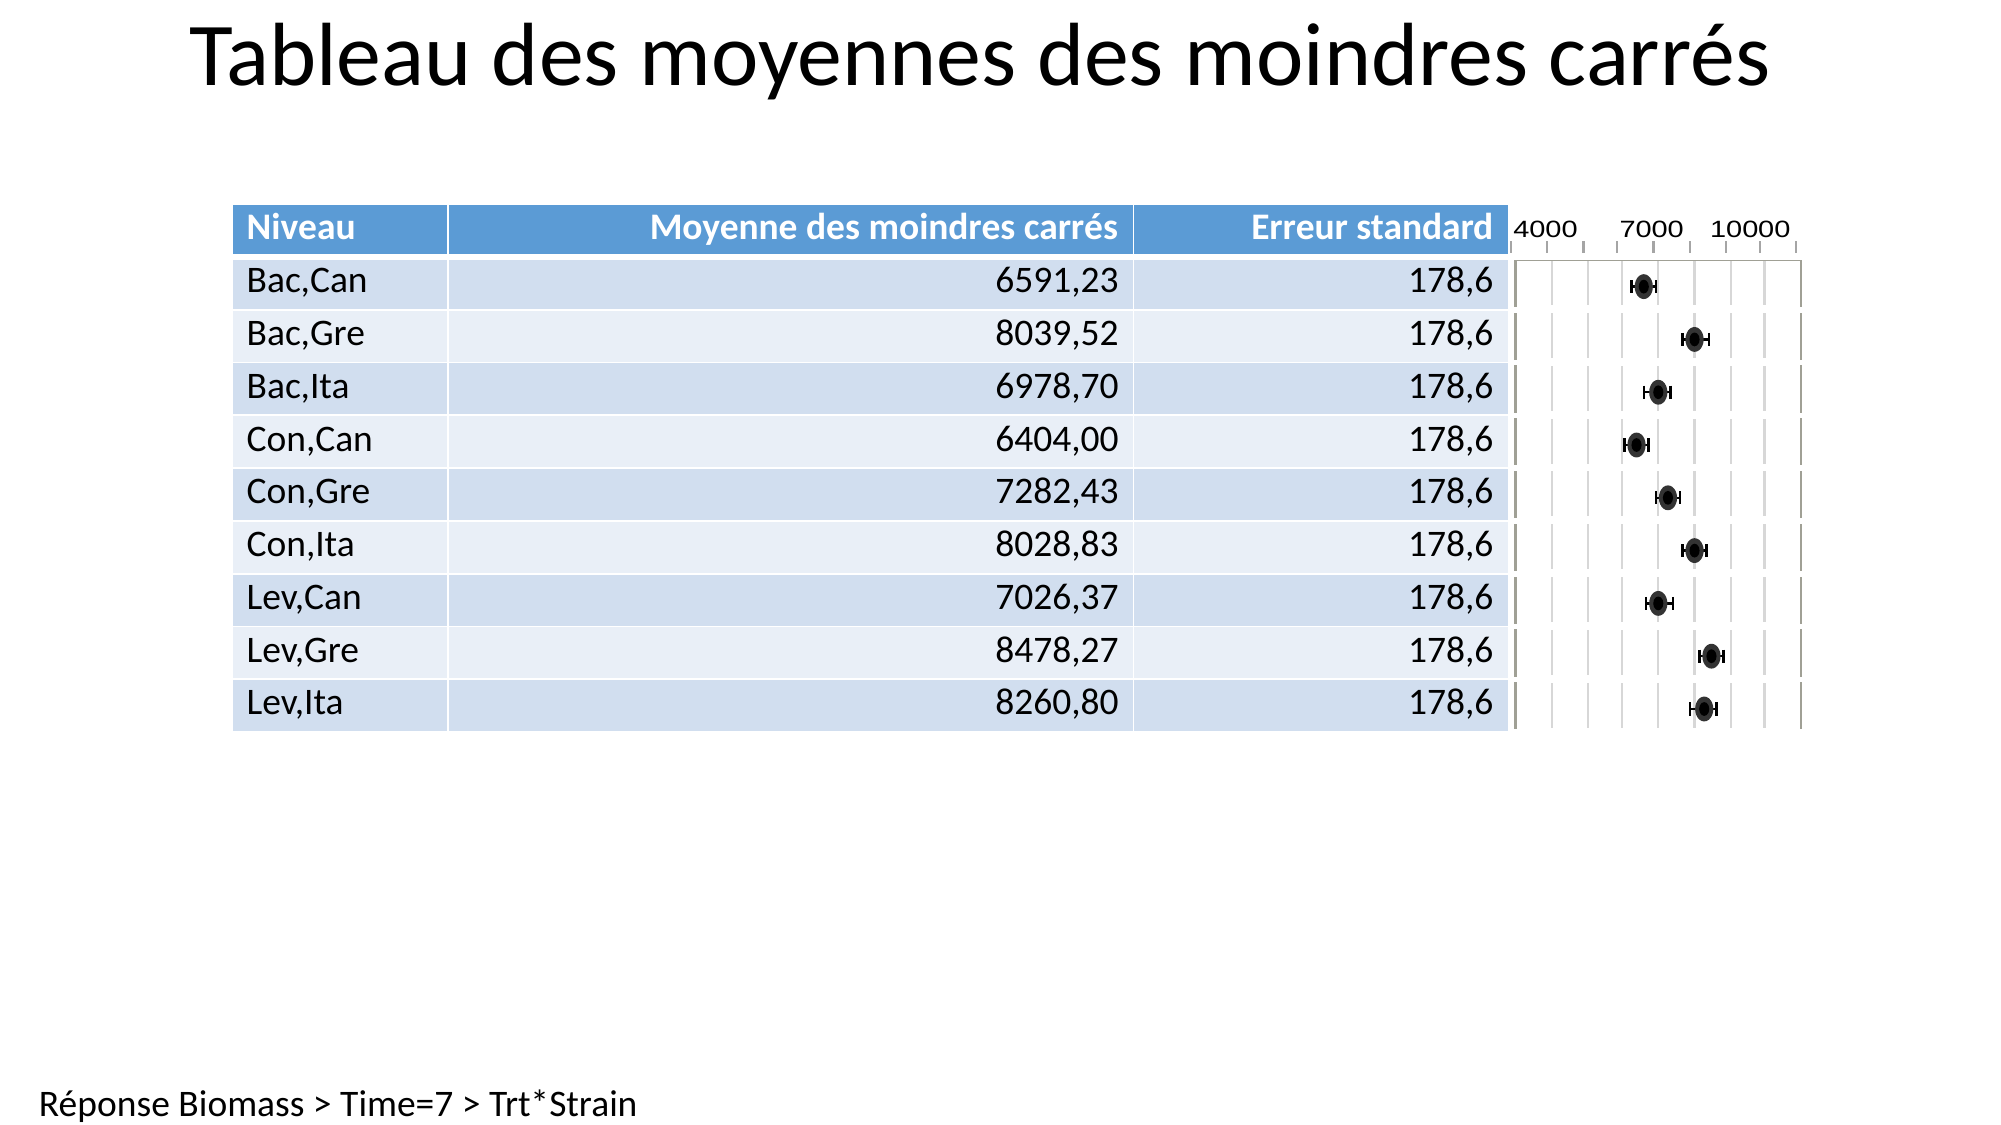

# Tableau des moyennes des moindres carrés
| Niveau | Moyenne des moindres carrés | Erreur standard |  |
| --- | --- | --- | --- |
| Bac,Can | 6591,23 | 178,6 |  |
| Bac,Gre | 8039,52 | 178,6 |  |
| Bac,Ita | 6978,70 | 178,6 |  |
| Con,Can | 6404,00 | 178,6 |  |
| Con,Gre | 7282,43 | 178,6 |  |
| Con,Ita | 8028,83 | 178,6 |  |
| Lev,Can | 7026,37 | 178,6 |  |
| Lev,Gre | 8478,27 | 178,6 |  |
| Lev,Ita | 8260,80 | 178,6 |  |
Réponse Biomass > Time=7 > Trt*Strain